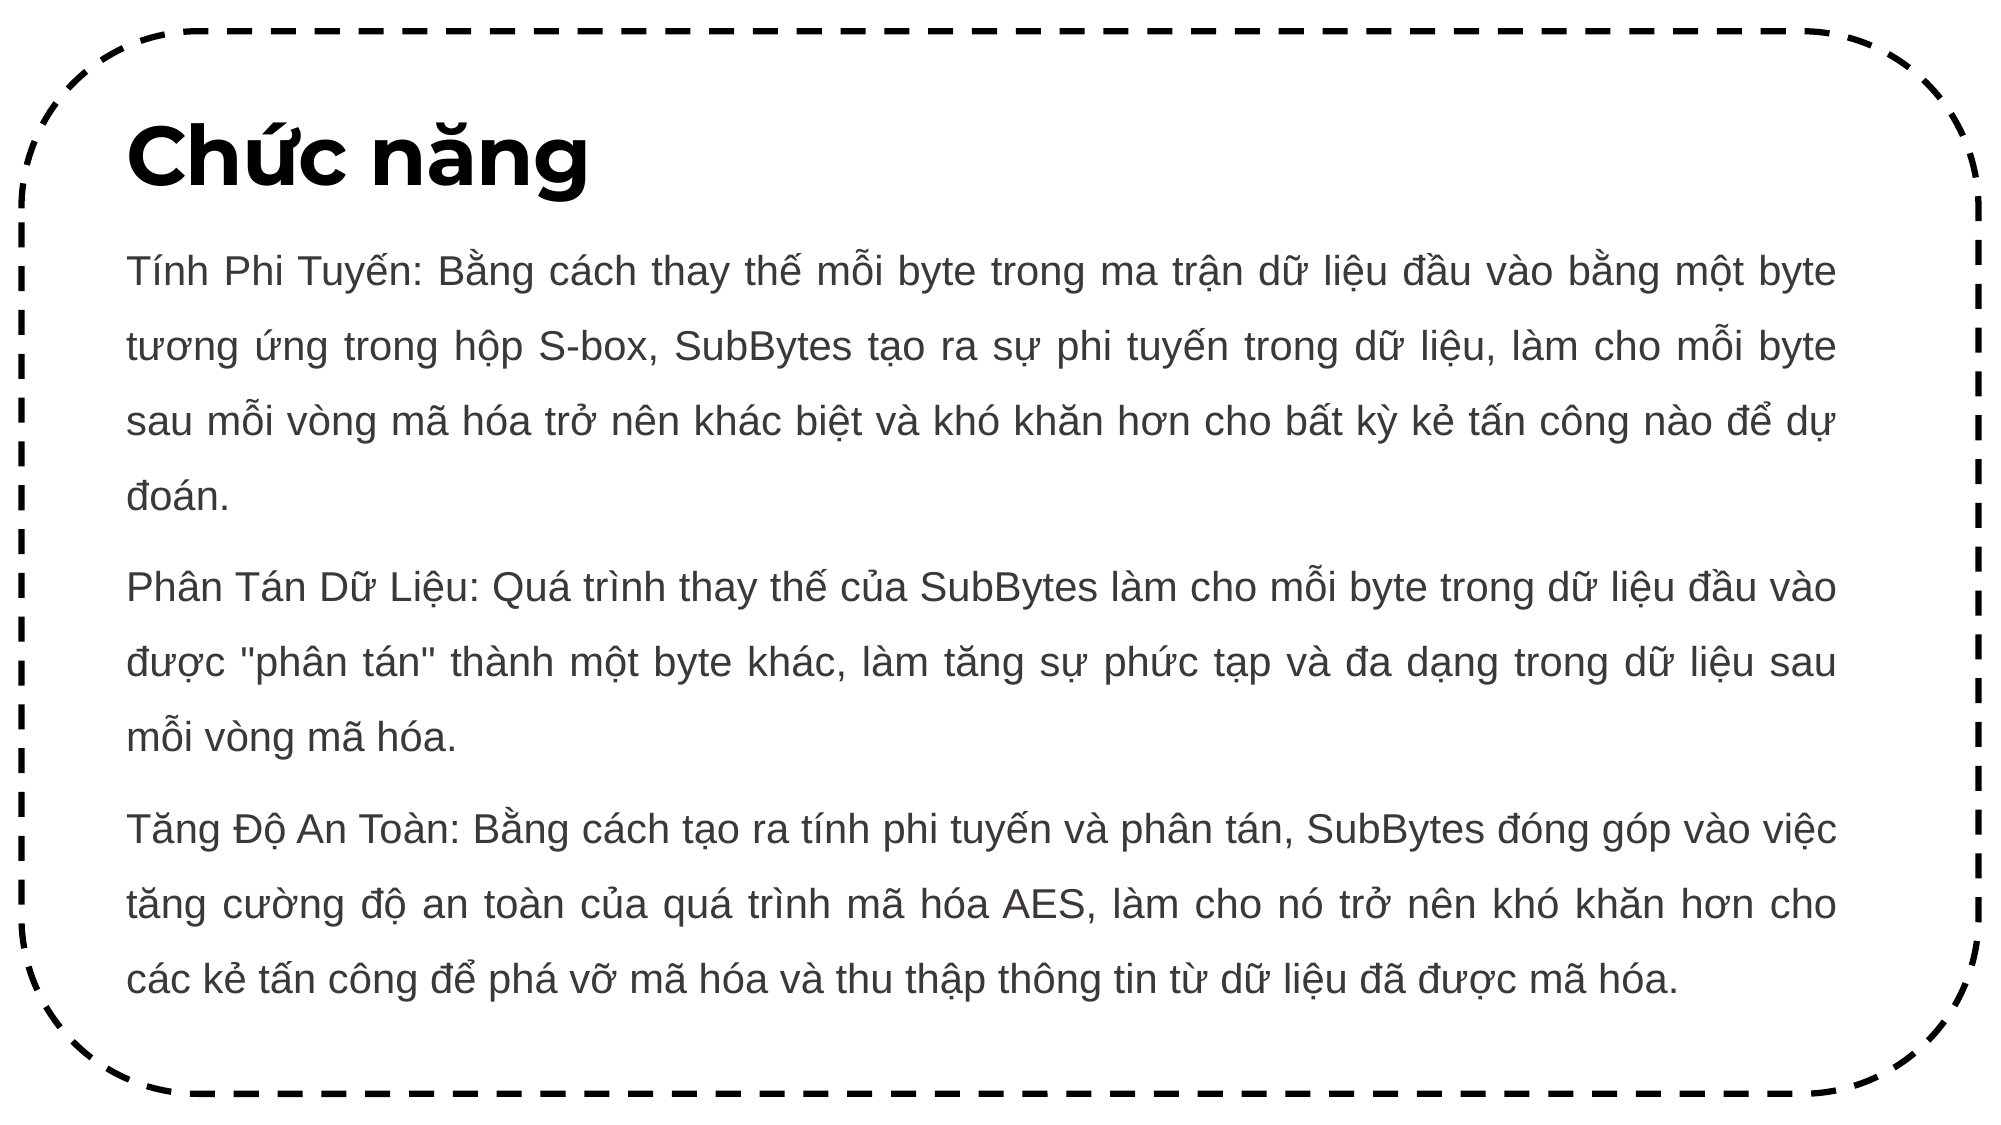

Chức năng
Tính Phi Tuyến: Bằng cách thay thế mỗi byte trong ma trận dữ liệu đầu vào bằng một byte tương ứng trong hộp S-box, SubBytes tạo ra sự phi tuyến trong dữ liệu, làm cho mỗi byte sau mỗi vòng mã hóa trở nên khác biệt và khó khăn hơn cho bất kỳ kẻ tấn công nào để dự đoán.
Phân Tán Dữ Liệu: Quá trình thay thế của SubBytes làm cho mỗi byte trong dữ liệu đầu vào được "phân tán" thành một byte khác, làm tăng sự phức tạp và đa dạng trong dữ liệu sau mỗi vòng mã hóa.
Tăng Độ An Toàn: Bằng cách tạo ra tính phi tuyến và phân tán, SubBytes đóng góp vào việc tăng cường độ an toàn của quá trình mã hóa AES, làm cho nó trở nên khó khăn hơn cho các kẻ tấn công để phá vỡ mã hóa và thu thập thông tin từ dữ liệu đã được mã hóa.